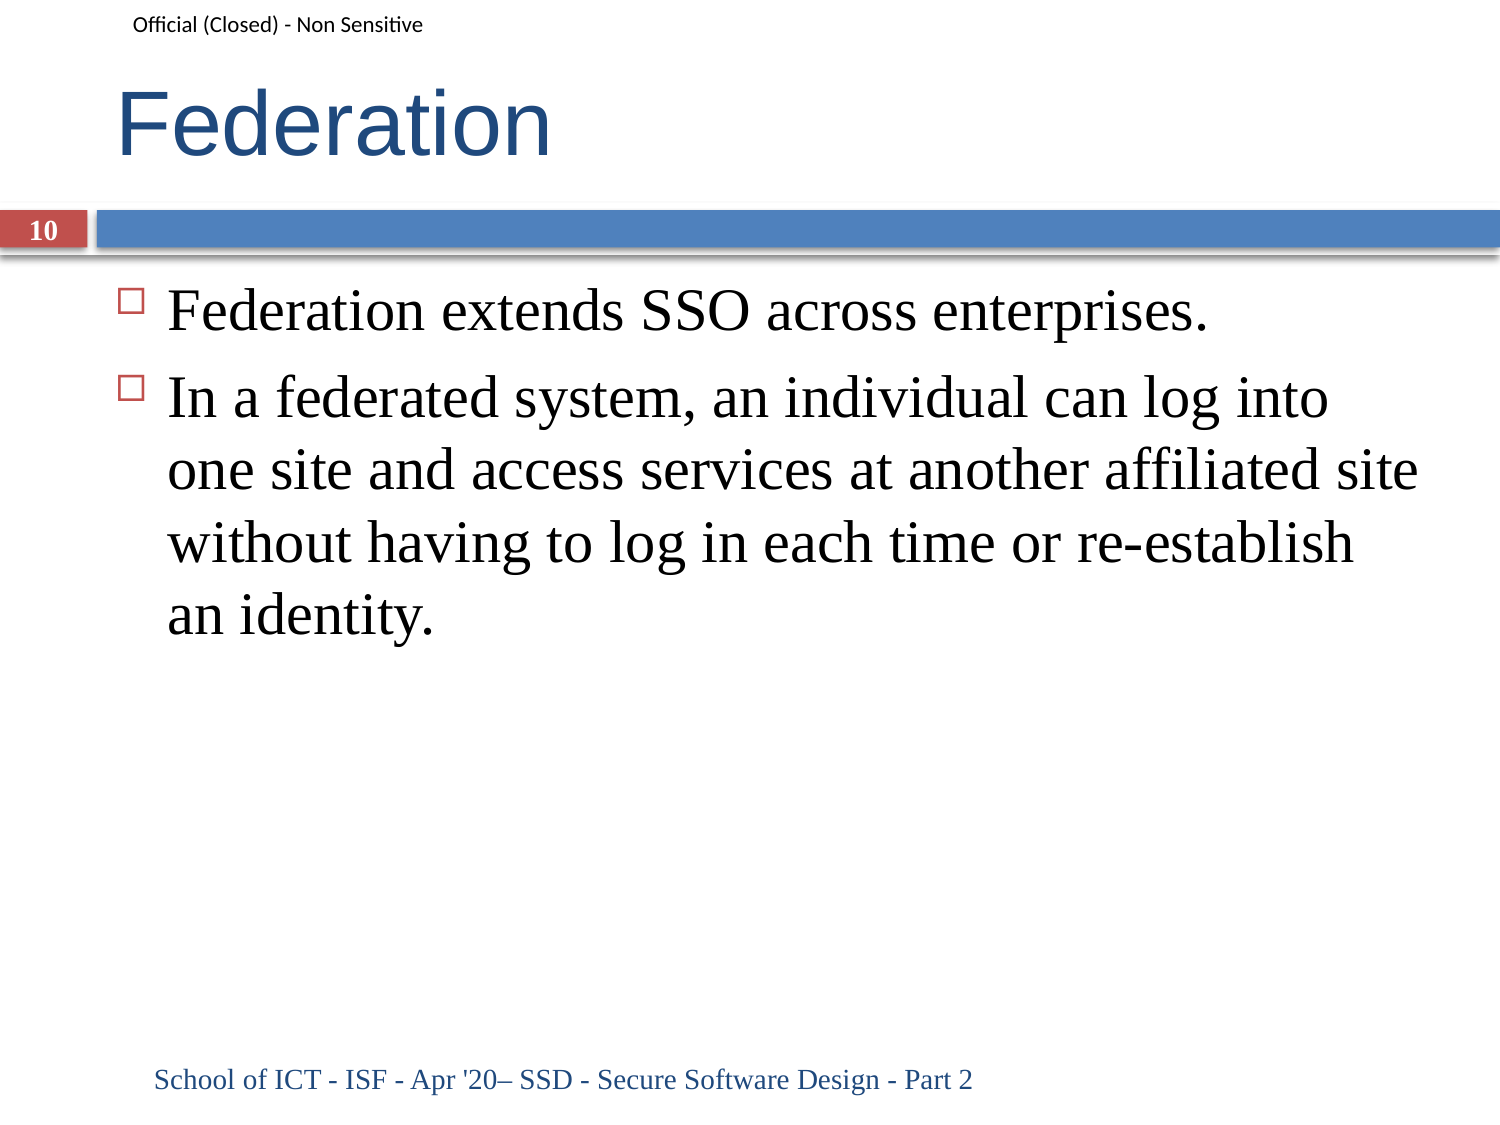

# Federation
10
Federation extends SSO across enterprises.
In a federated system, an individual can log into one site and access services at another affiliated site without having to log in each time or re-establish an identity.

School of ICT - ISF - Apr '20– SSD - Secure Software Design - Part 2